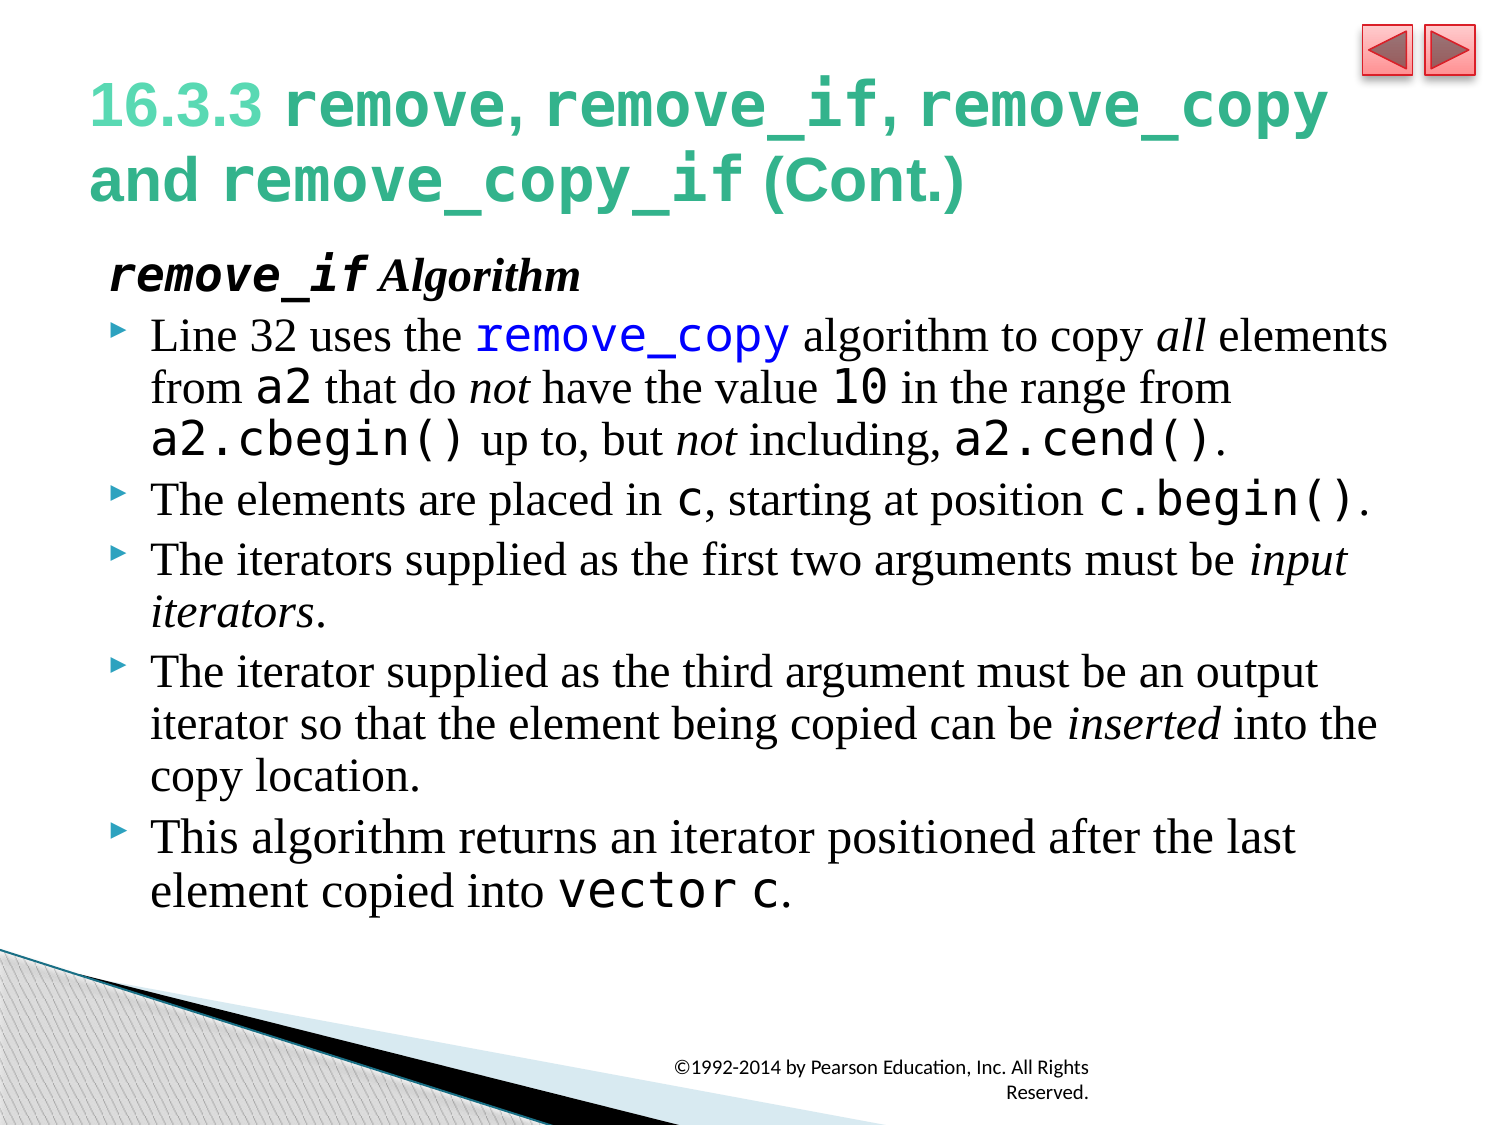

# 16.3.3 remove, remove_if, remove_copy and remove_copy_if (Cont.)
remove_if Algorithm
Line 32 uses the remove_copy algorithm to copy all elements from a2 that do not have the value 10 in the range from a2.cbegin() up to, but not including, a2.cend().
The elements are placed in c, starting at position c.begin().
The iterators supplied as the first two arguments must be input iterators.
The iterator supplied as the third argument must be an output iterator so that the element being copied can be inserted into the copy location.
This algorithm returns an iterator positioned after the last element copied into vector c.

©1992-2014 by Pearson Education, Inc. All Rights Reserved.